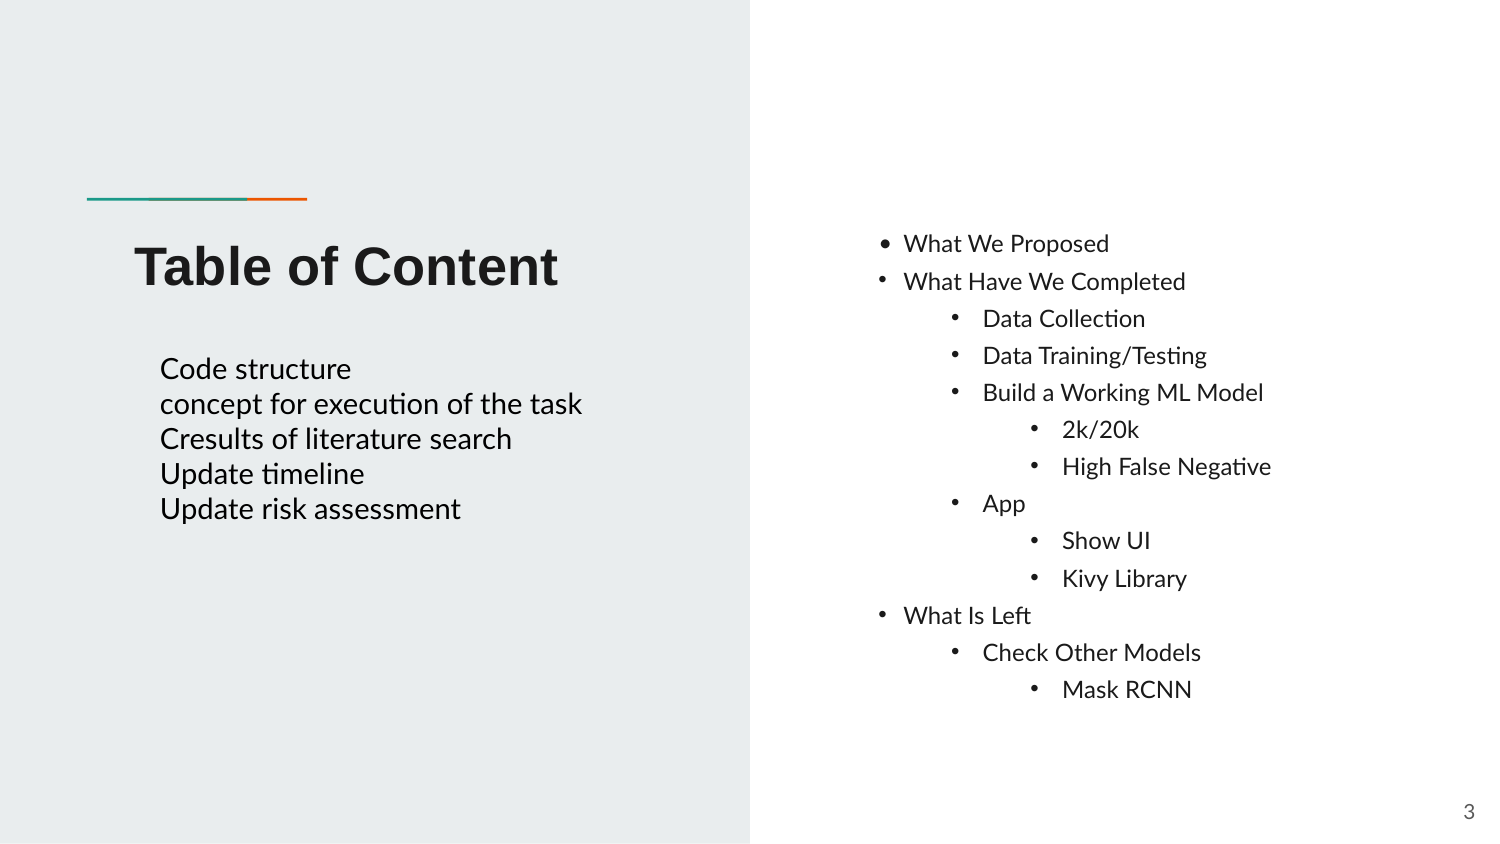

# Table of Content

What We Proposed
What Have We Completed
Data Collection
Data Training/Testing
Build a Working ML Model
2k/20k
High False Negative
App
Show UI
Kivy Library
What Is Left
Check Other Models
Mask RCNN

Code structure
concept for execution of the task  Cresults of literature search
Update timeline
Update risk assessment
3